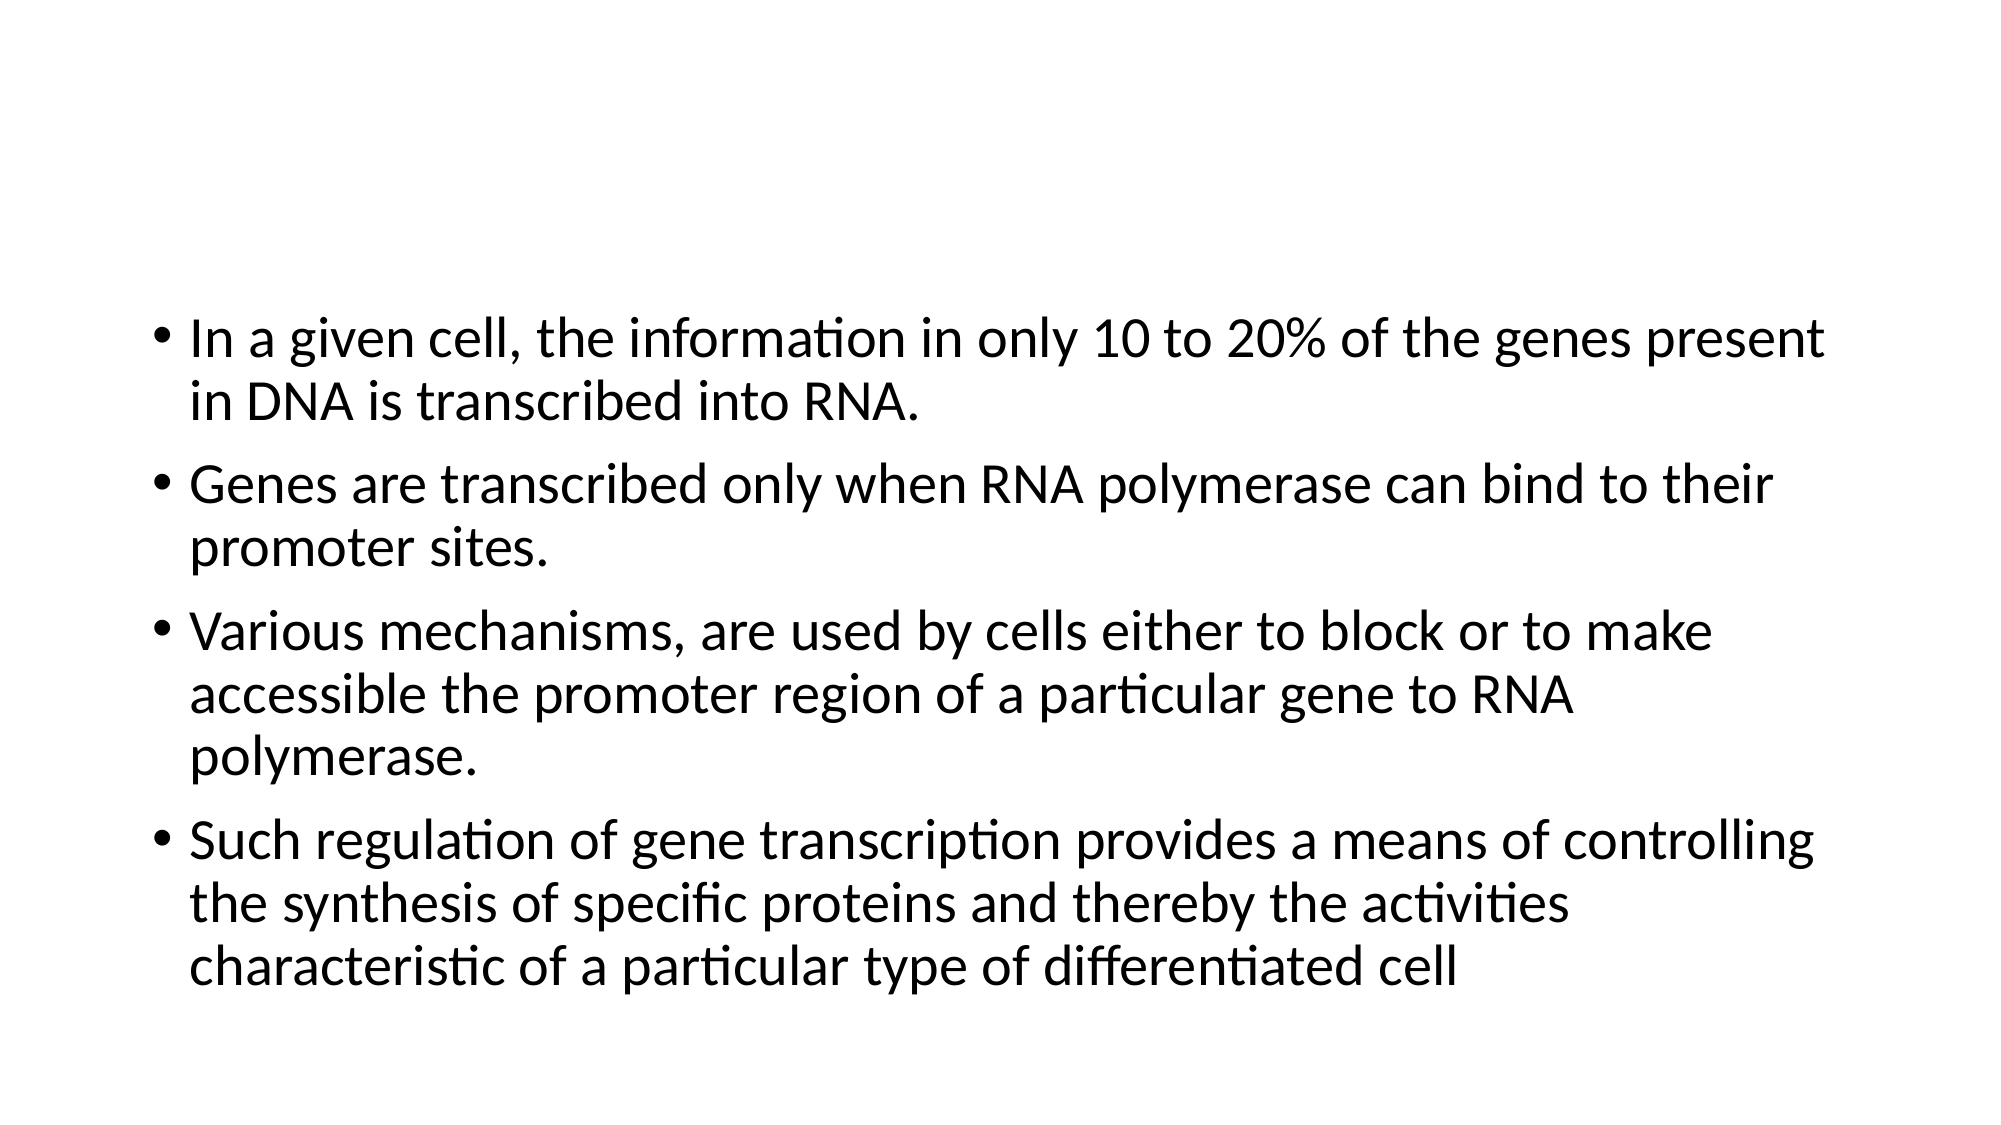

#
In a given cell, the information in only 10 to 20% of the genes present in DNA is transcribed into RNA.
Genes are transcribed only when RNA polymerase can bind to their promoter sites.
Various mechanisms, are used by cells either to block or to make accessible the promoter region of a particular gene to RNA polymerase.
Such regulation of gene transcription provides a means of controlling the synthesis of specific proteins and thereby the activities characteristic of a particular type of differentiated cell